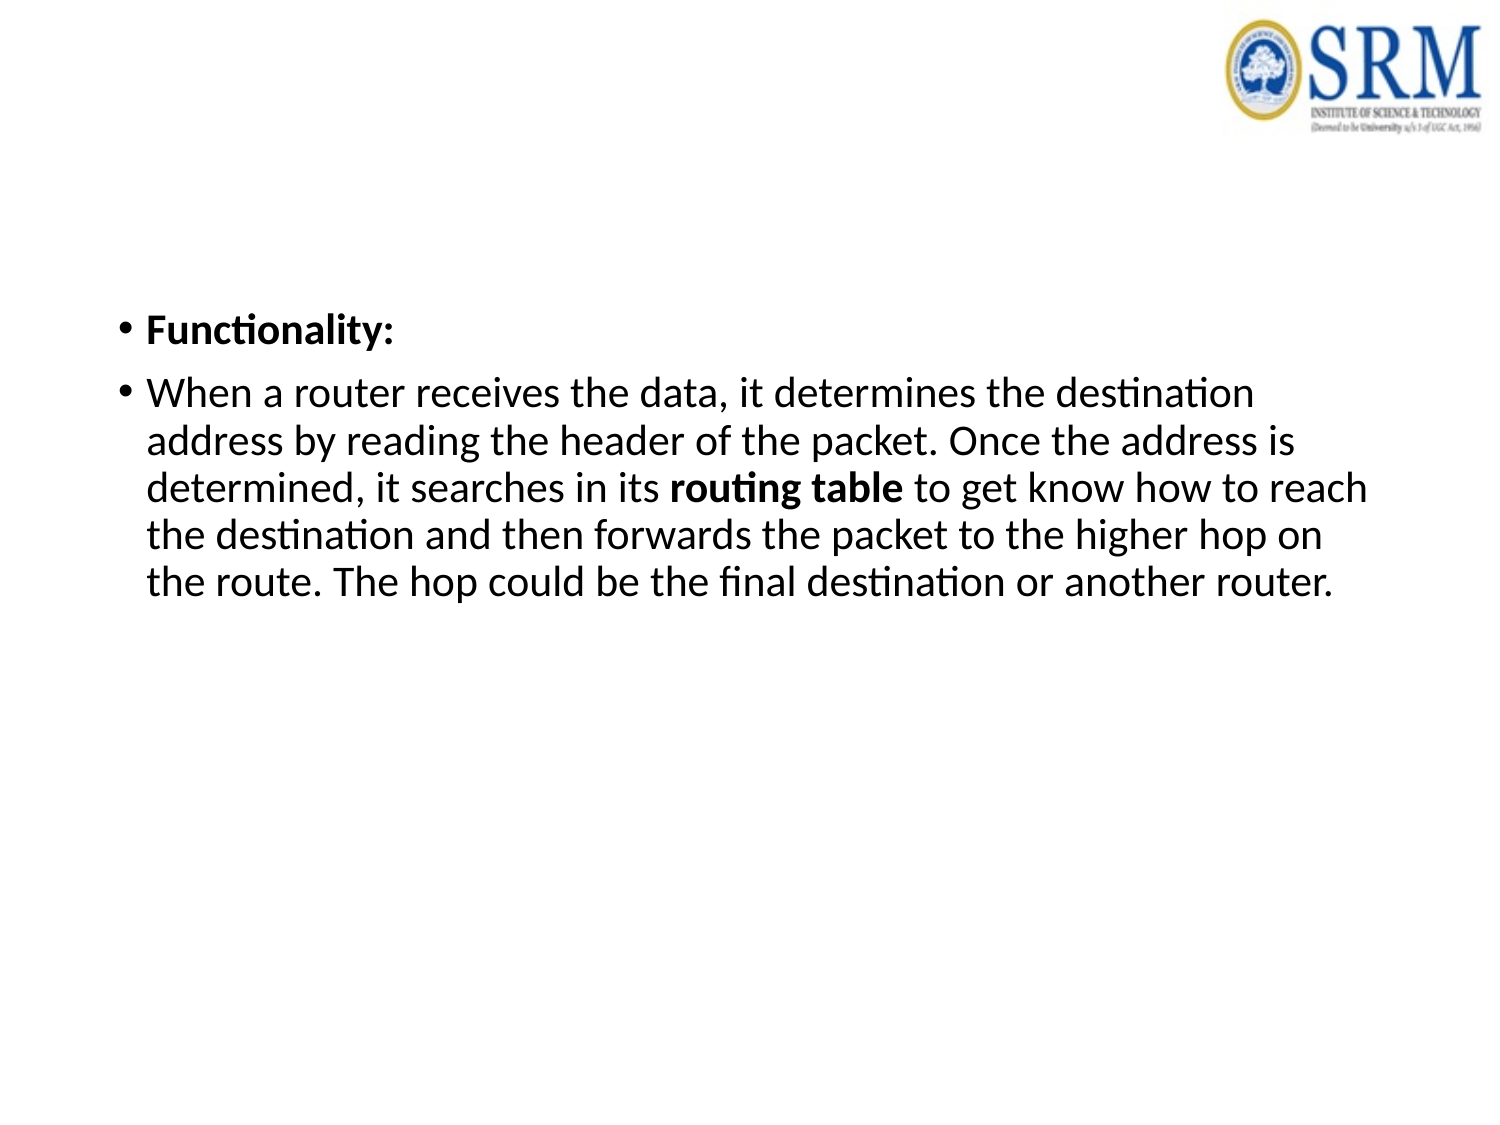

#
Functionality:
When a router receives the data, it determines the destination address by reading the header of the packet. Once the address is determined, it searches in its routing table to get know how to reach the destination and then forwards the packet to the higher hop on the route. The hop could be the final destination or another router.